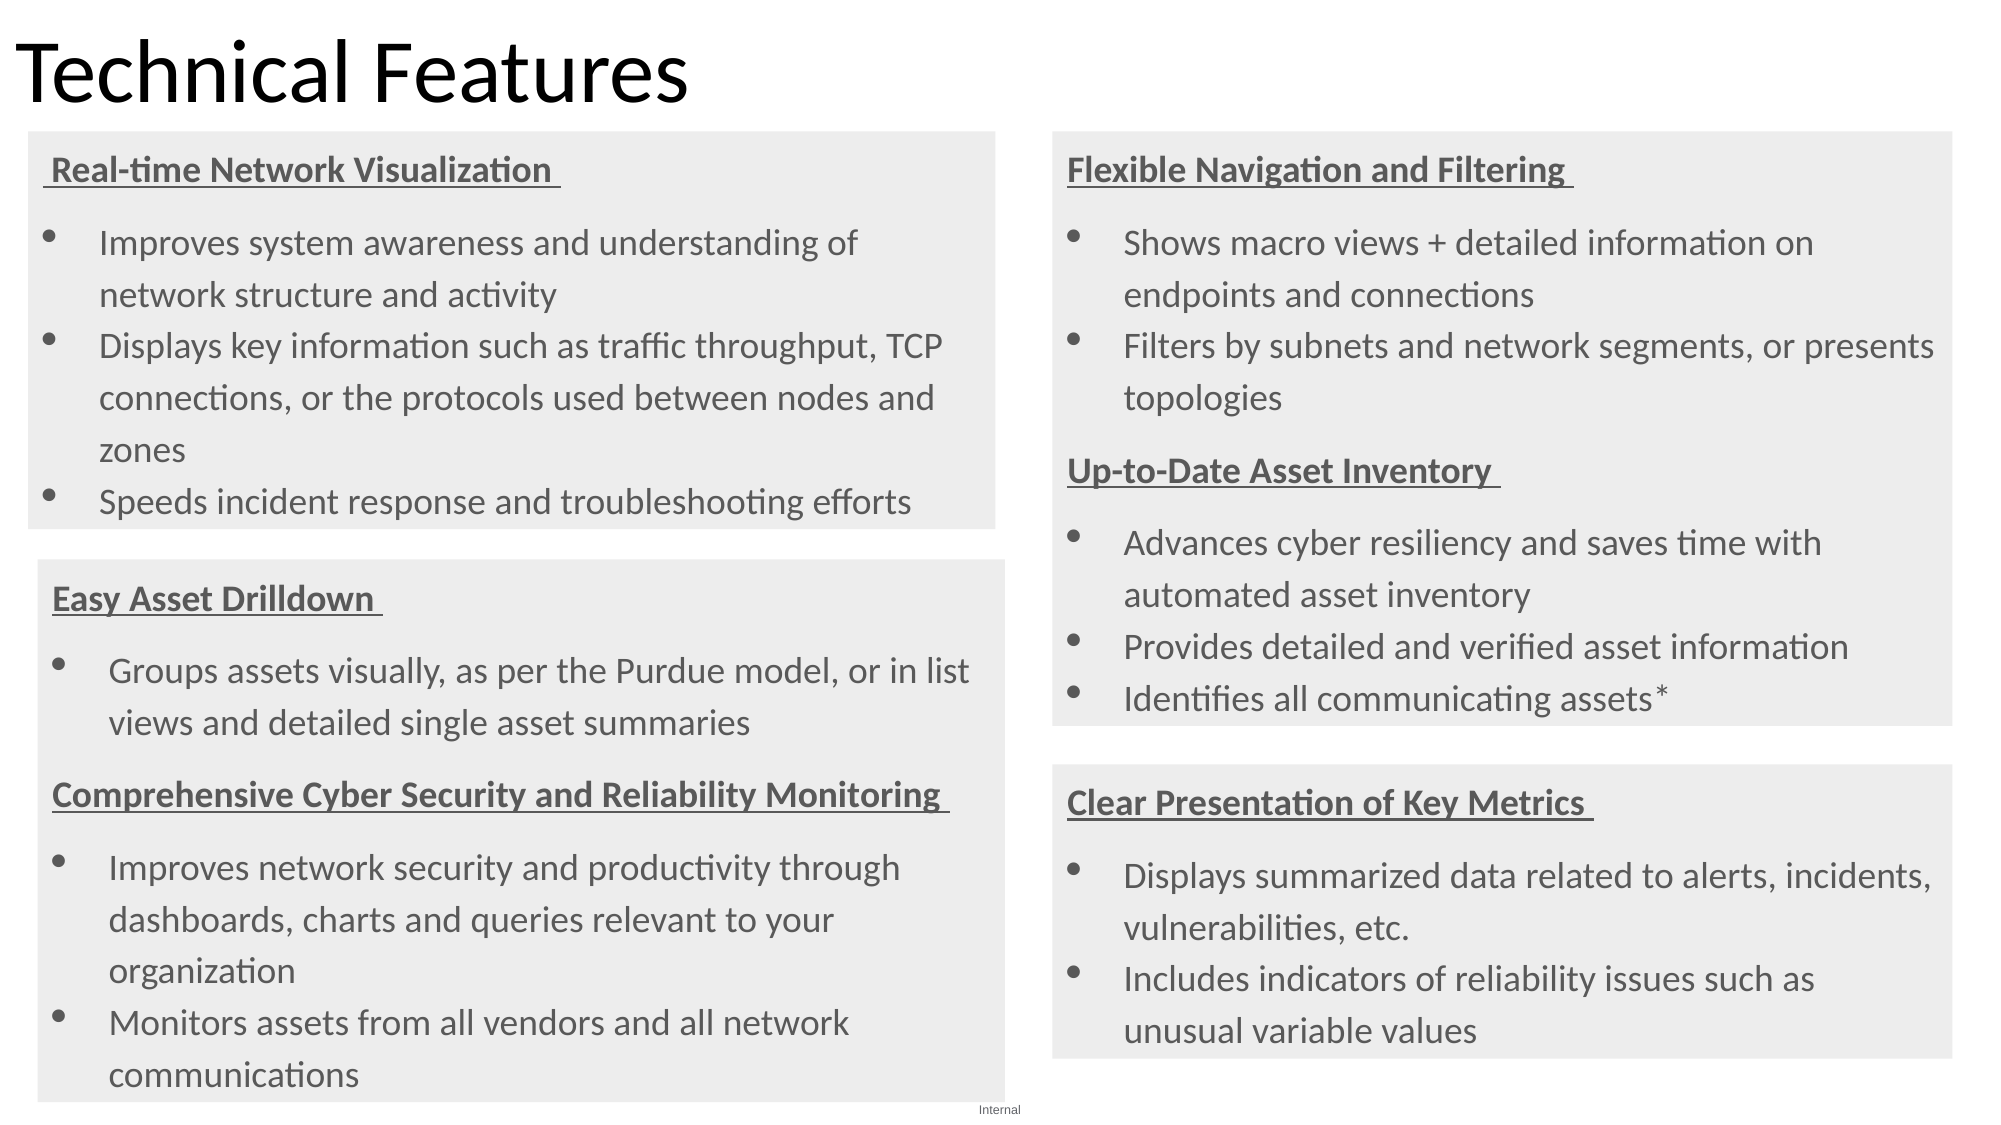

Technical Features
 Real-time Network Visualization
Improves system awareness and understanding of network structure and activity
Displays key information such as traffic throughput, TCP connections, or the protocols used between nodes and zones
Speeds incident response and troubleshooting efforts
Flexible Navigation and Filtering
Shows macro views + detailed information on endpoints and connections
Filters by subnets and network segments, or presents topologies
Up-to-Date Asset Inventory
Advances cyber resiliency and saves time with automated asset inventory
Provides detailed and verified asset information
Identifies all communicating assets*
Easy Asset Drilldown
Groups assets visually, as per the Purdue model, or in list views and detailed single asset summaries
Comprehensive Cyber Security and Reliability Monitoring
Improves network security and productivity through dashboards, charts and queries relevant to your organization
Monitors assets from all vendors and all network communications
Clear Presentation of Key Metrics
Displays summarized data related to alerts, incidents, vulnerabilities, etc.
Includes indicators of reliability issues such as unusual variable values